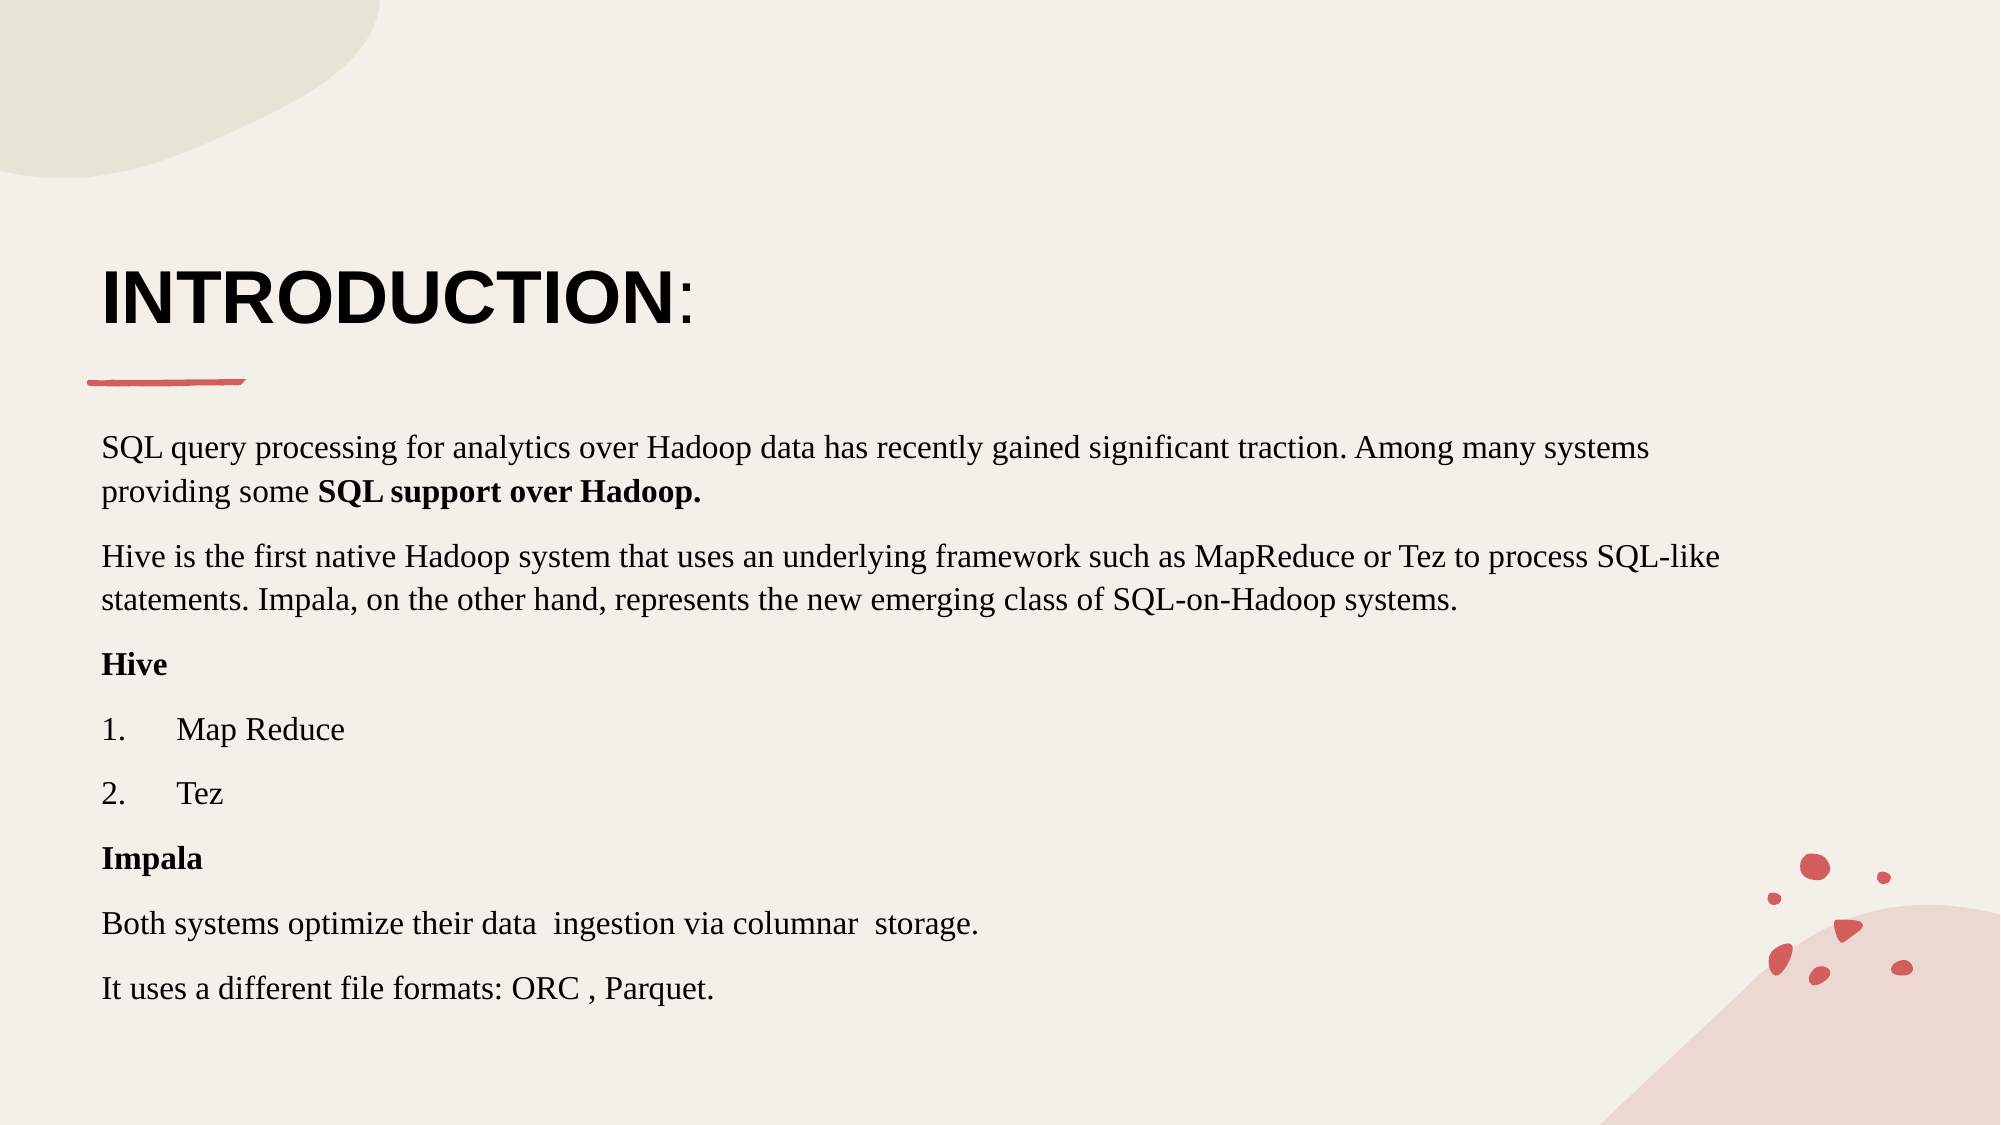

# INTRODUCTION:
SQL query processing for analytics over Hadoop data has recently gained significant traction. Among many systems providing some SQL support over Hadoop.
Hive is the first native Hadoop system that uses an underlying framework such as MapReduce or Tez to process SQL-like statements. Impala, on the other hand, represents the new emerging class of SQL-on-Hadoop systems.
Hive
Map Reduce
Tez
Impala
Both systems optimize their data  ingestion via columnar  storage.
It uses a different file formats: ORC , Parquet.